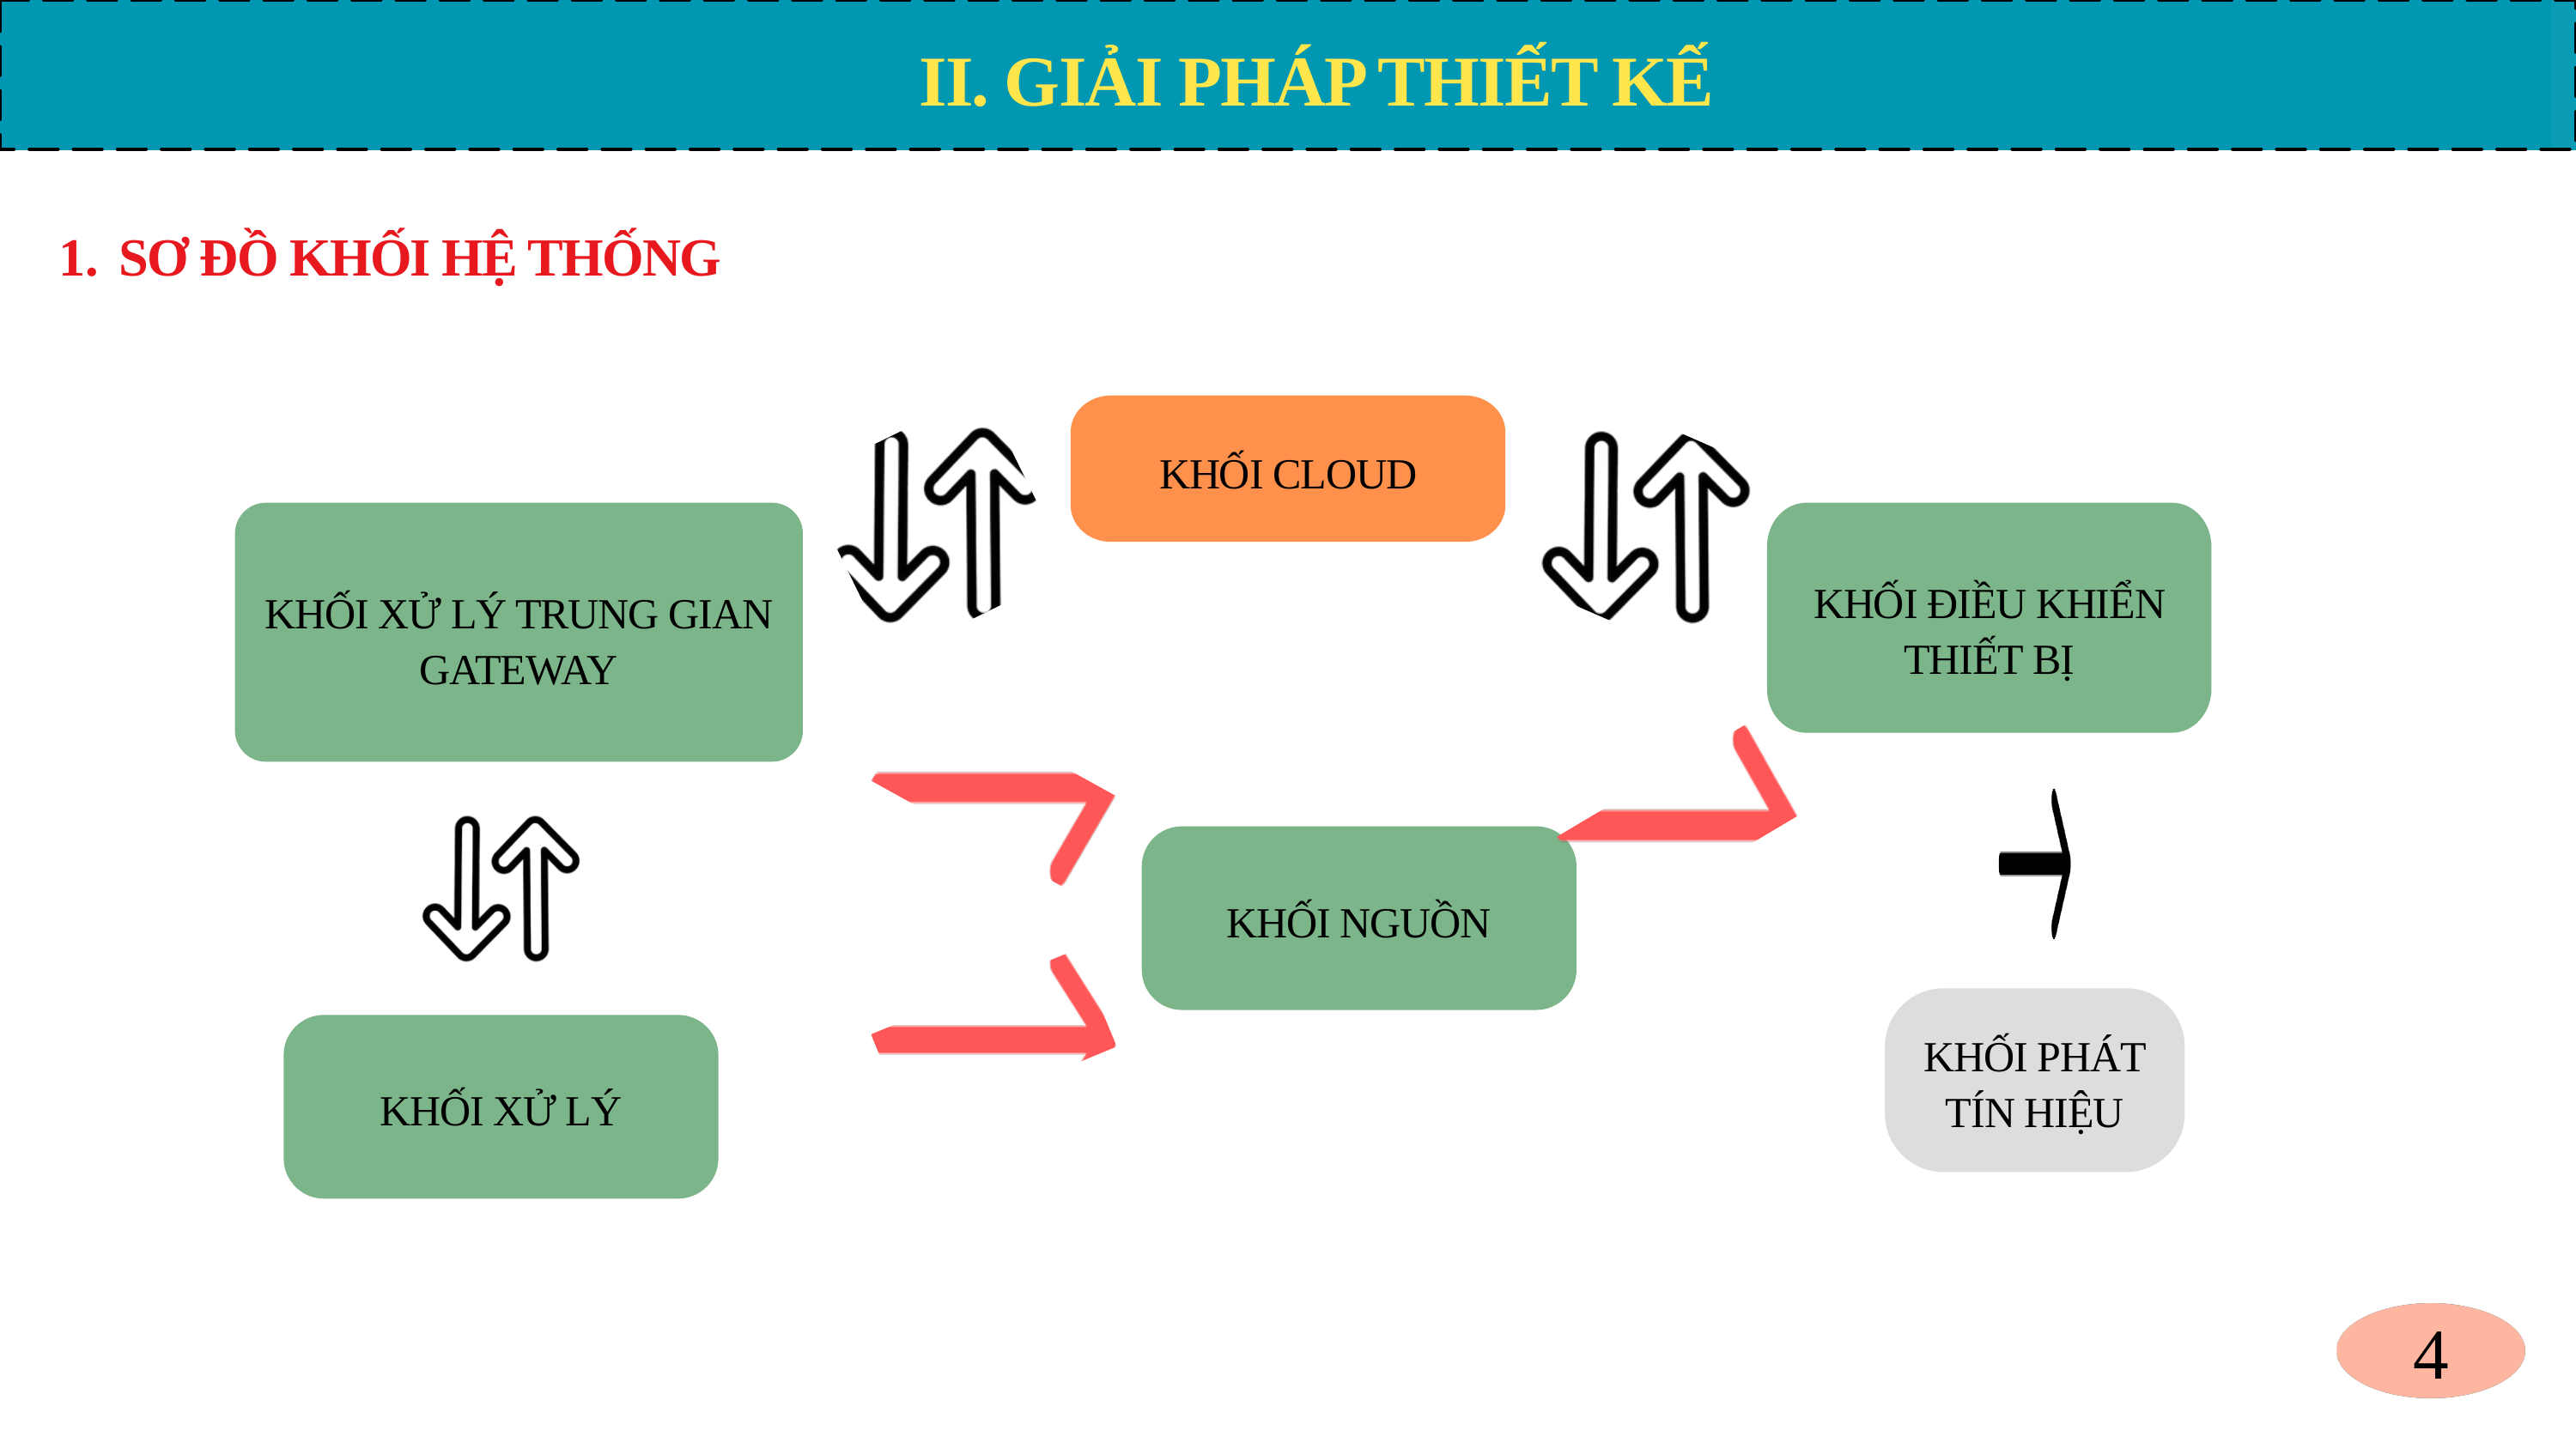

II. GIẢI PHÁP THIẾT KẾ
SƠ ĐỒ KHỐI HỆ THỐNG

KHỐI CLOUD

KHỐI XỬ LÝ TRUNG GIAN
GATEWAY

KHỐI ĐIỀU KHIỂN THIẾT BỊ

KHỐI NGUỒN

KHỐI PHÁT TÍN HIỆU

KHỐI XỬ LÝ

4